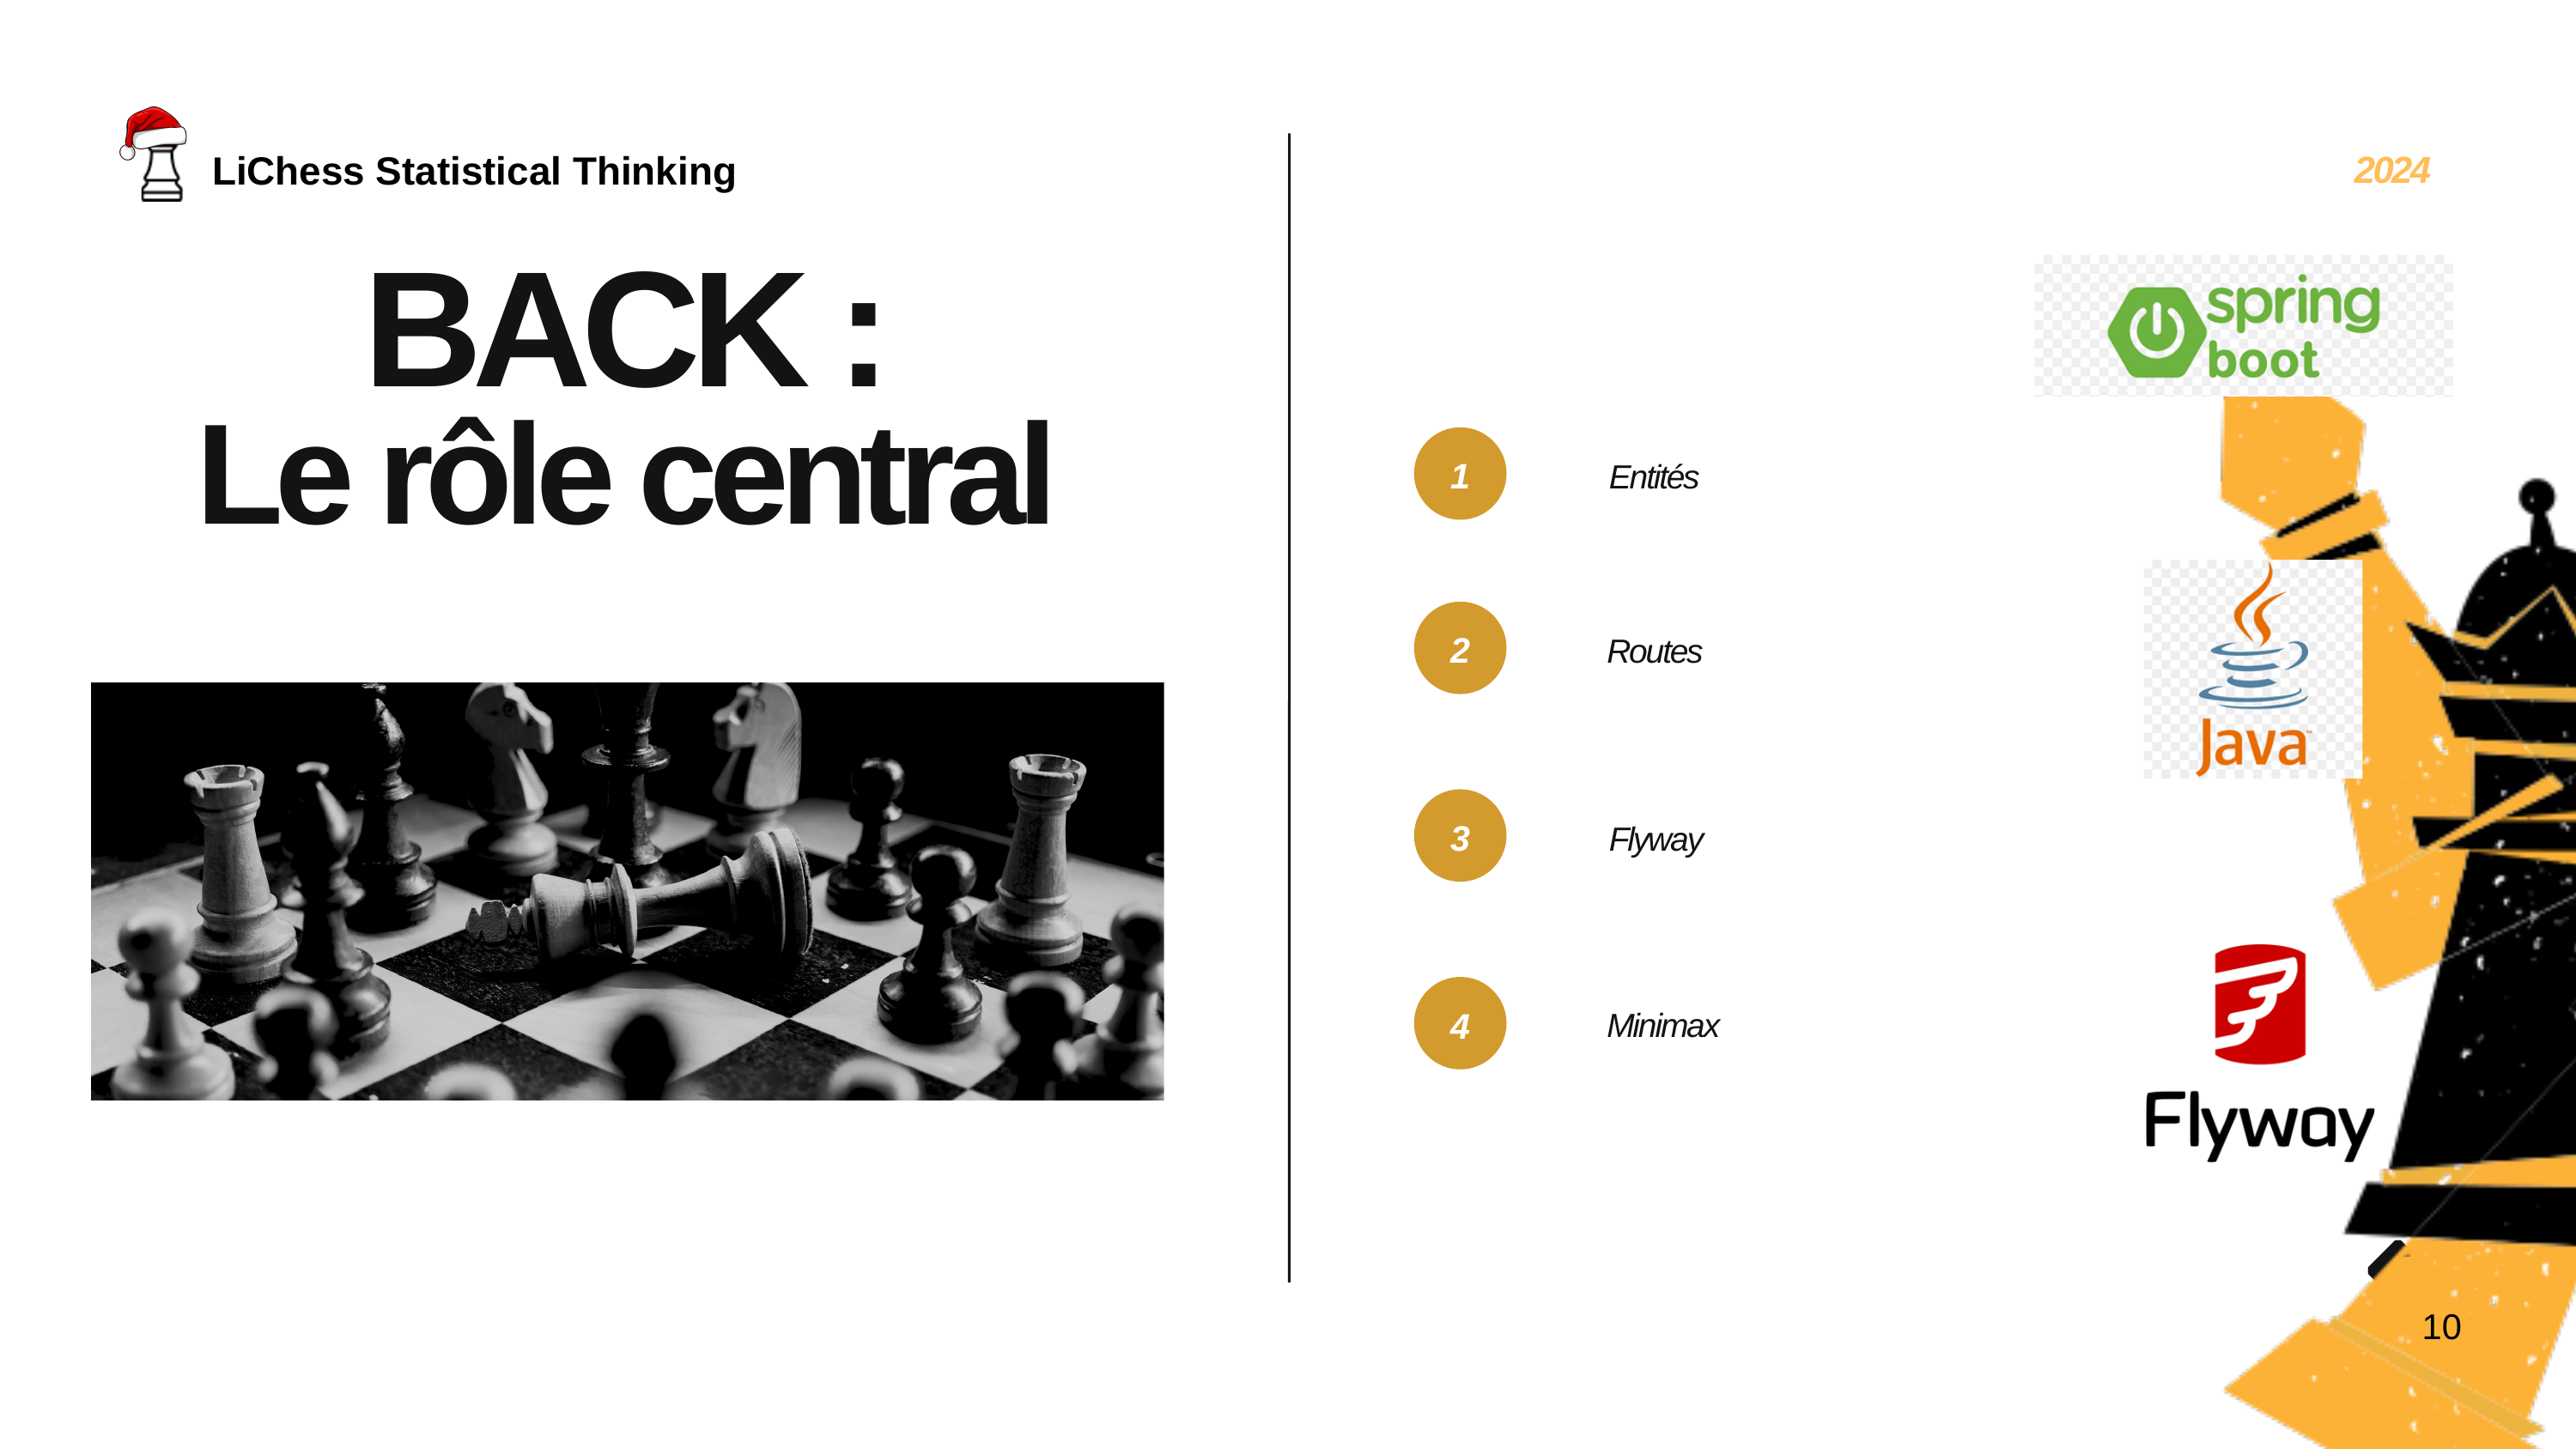

2024
LiChess Statistical Thinking

BACK :
Le rôle central

1
Entités

2
Routes

3
Flyway

4
Minimax

10